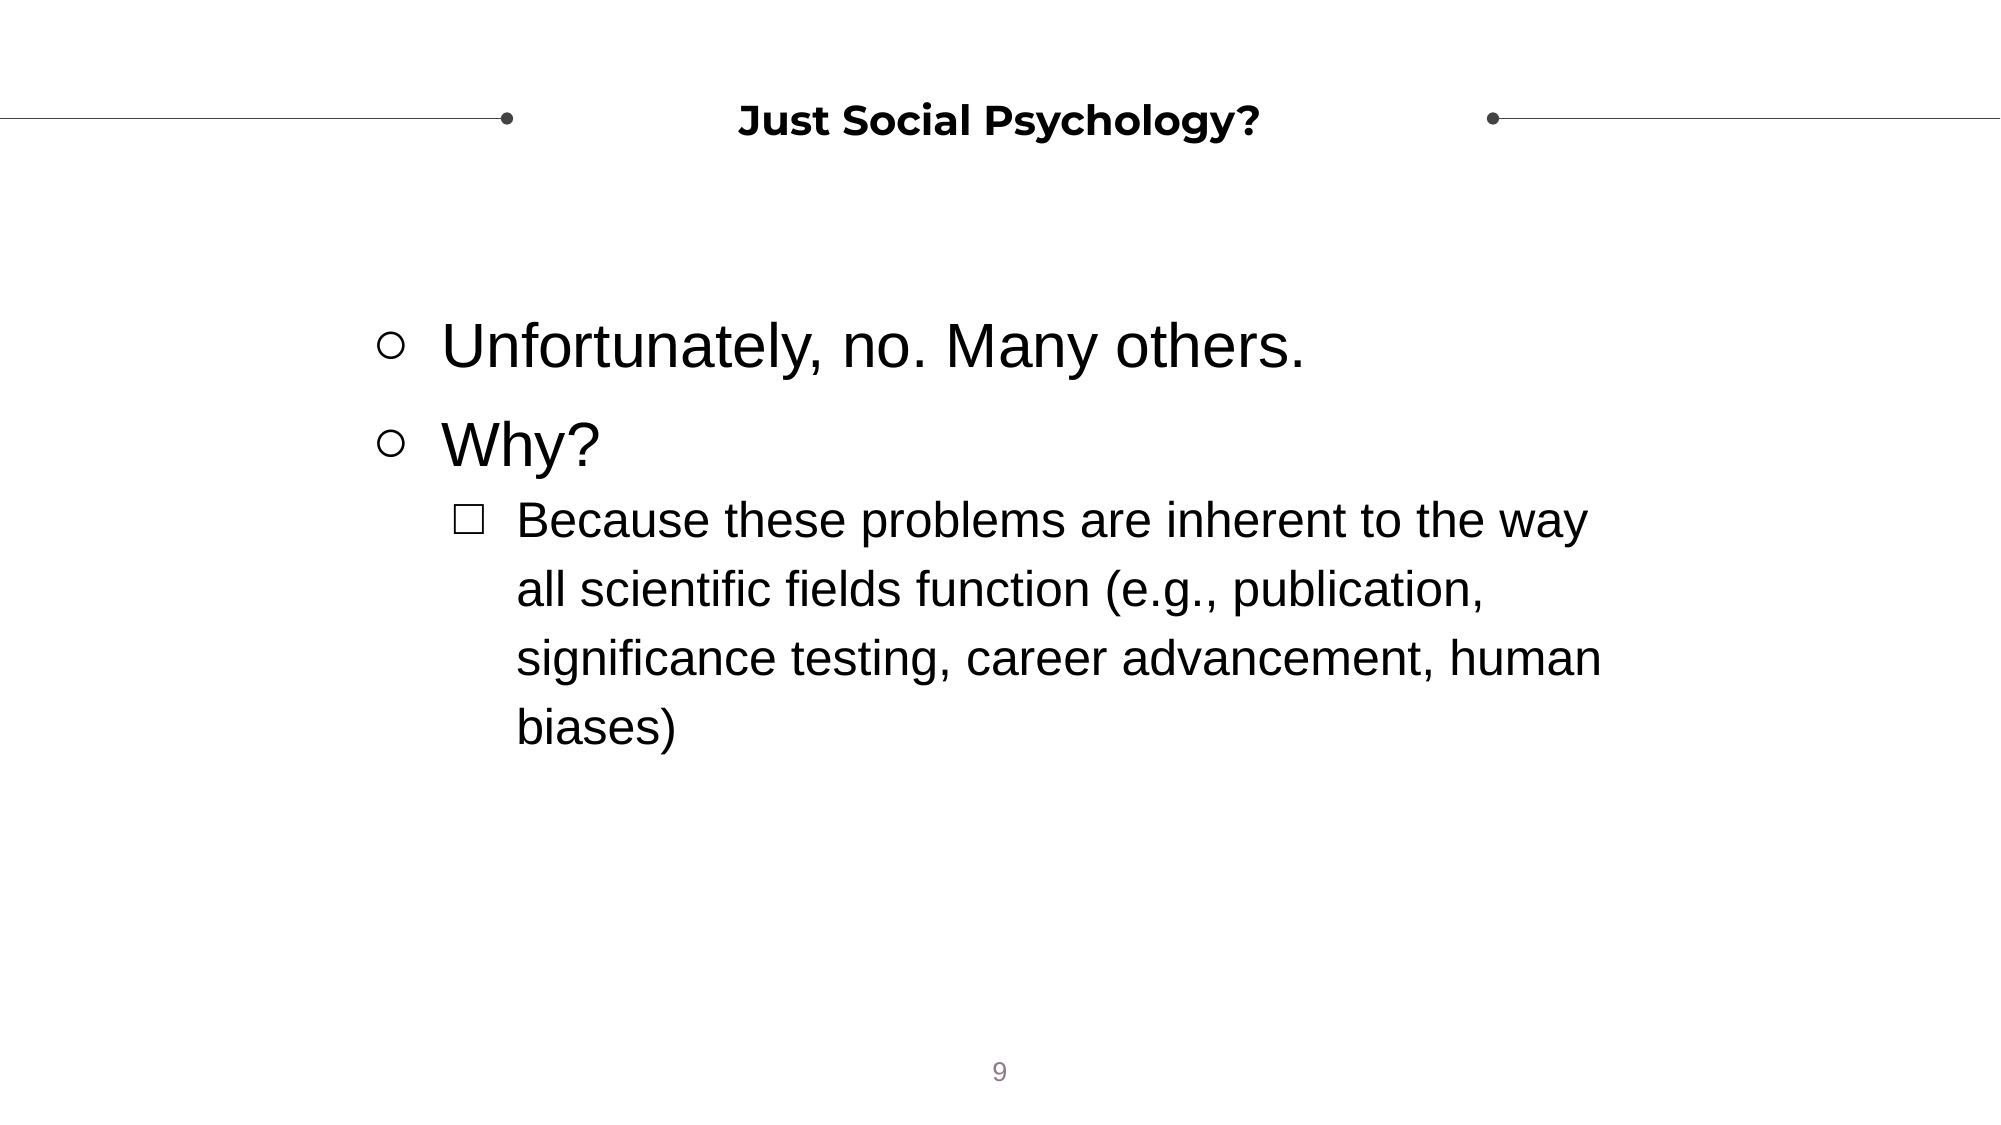

# Just Social Psychology?
Unfortunately, no. Many others.
Why?
Because these problems are inherent to the way all scientific fields function (e.g., publication, significance testing, career advancement, human biases)

9